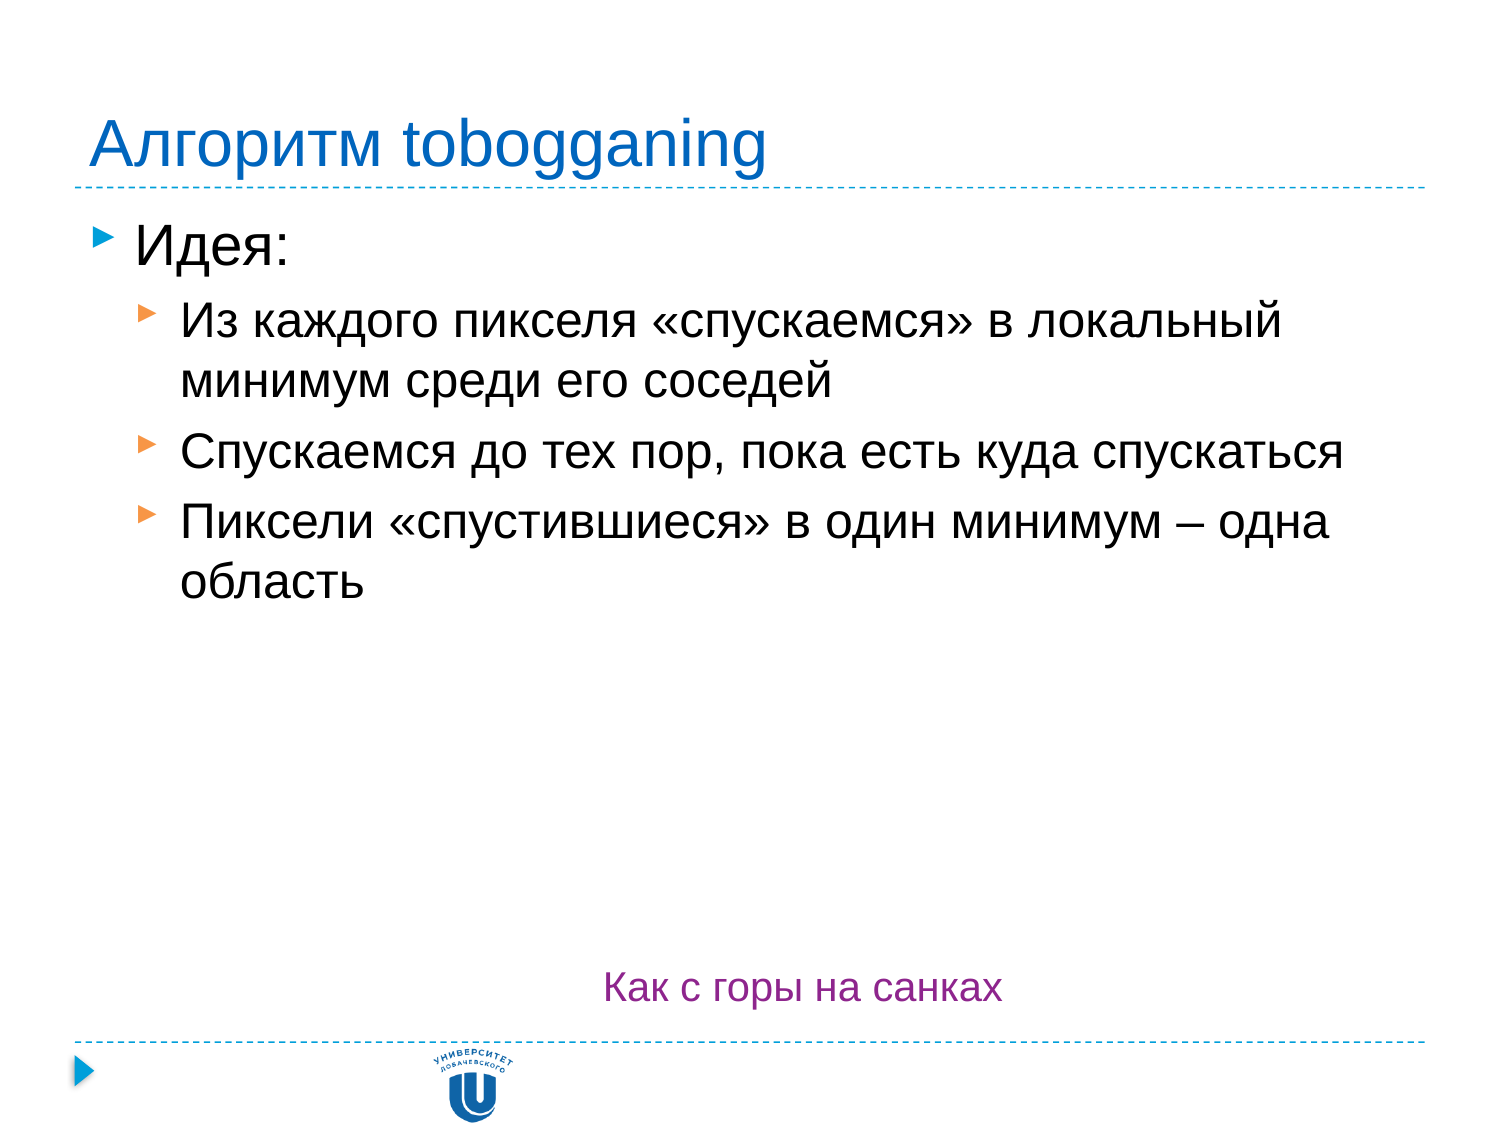

# Алгоритм tobogganing
Идея:
Из каждого пикселя «спускаемся» в локальный минимум среди его соседей
Спускаемся до тех пор, пока есть куда спускаться
Пиксели «спустившиеся» в один минимум – одна область
Как с горы на санках